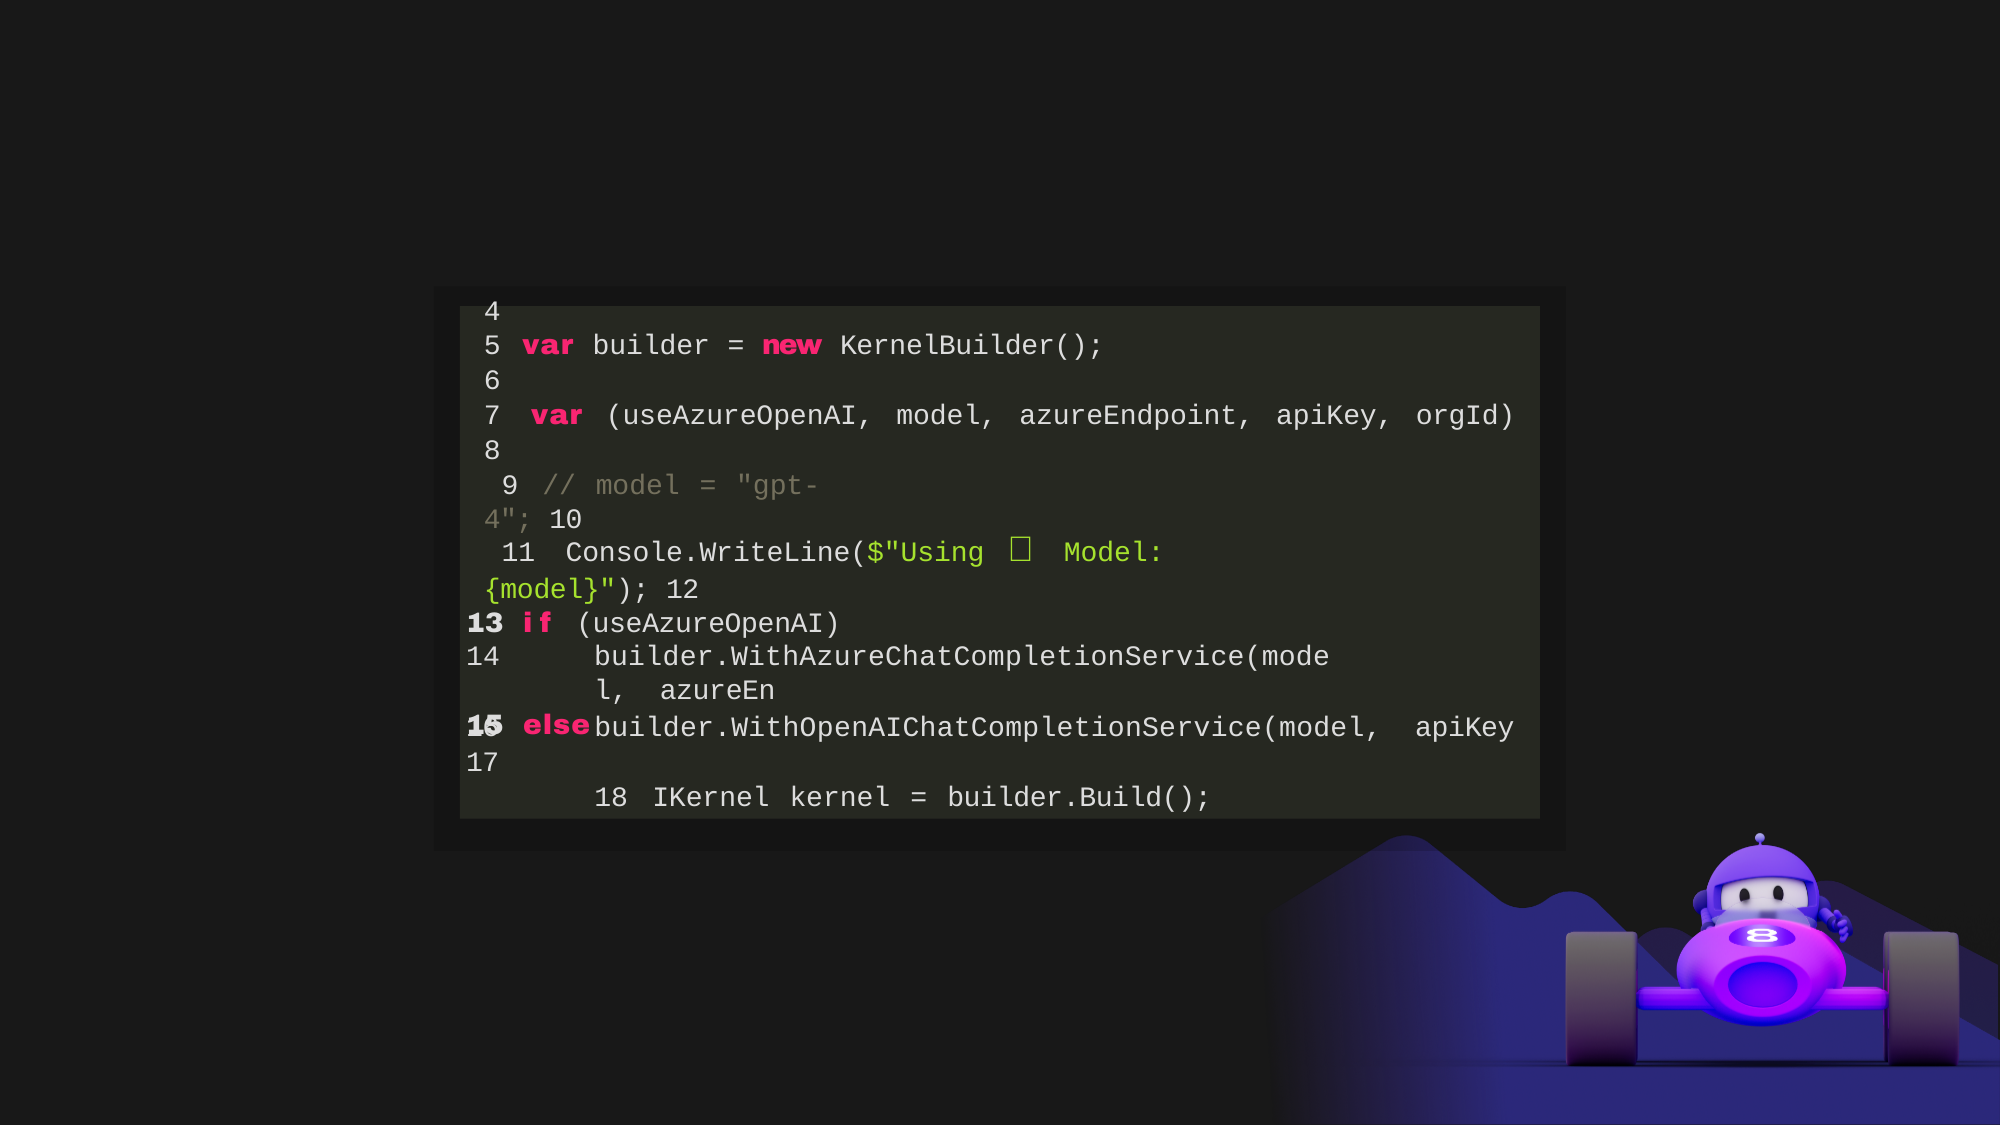

4
5 var builder = new KernelBuilder(); 6
7  var  (useAzureOpenAI, model, azureEndpoint, apiKey, orgId) 8
9 // model = "gpt-4"; 10
11  Console.WriteLine($"Using 🧱  Model: {model}"); 12
if (useAzureOpenAI)
builder.WithAzureChatCompletionService(model,  azureEn
else
16
builder.WithOpenAIChatCompletionService(model,  apiKey

18 IKernel kernel = builder.Build();
17